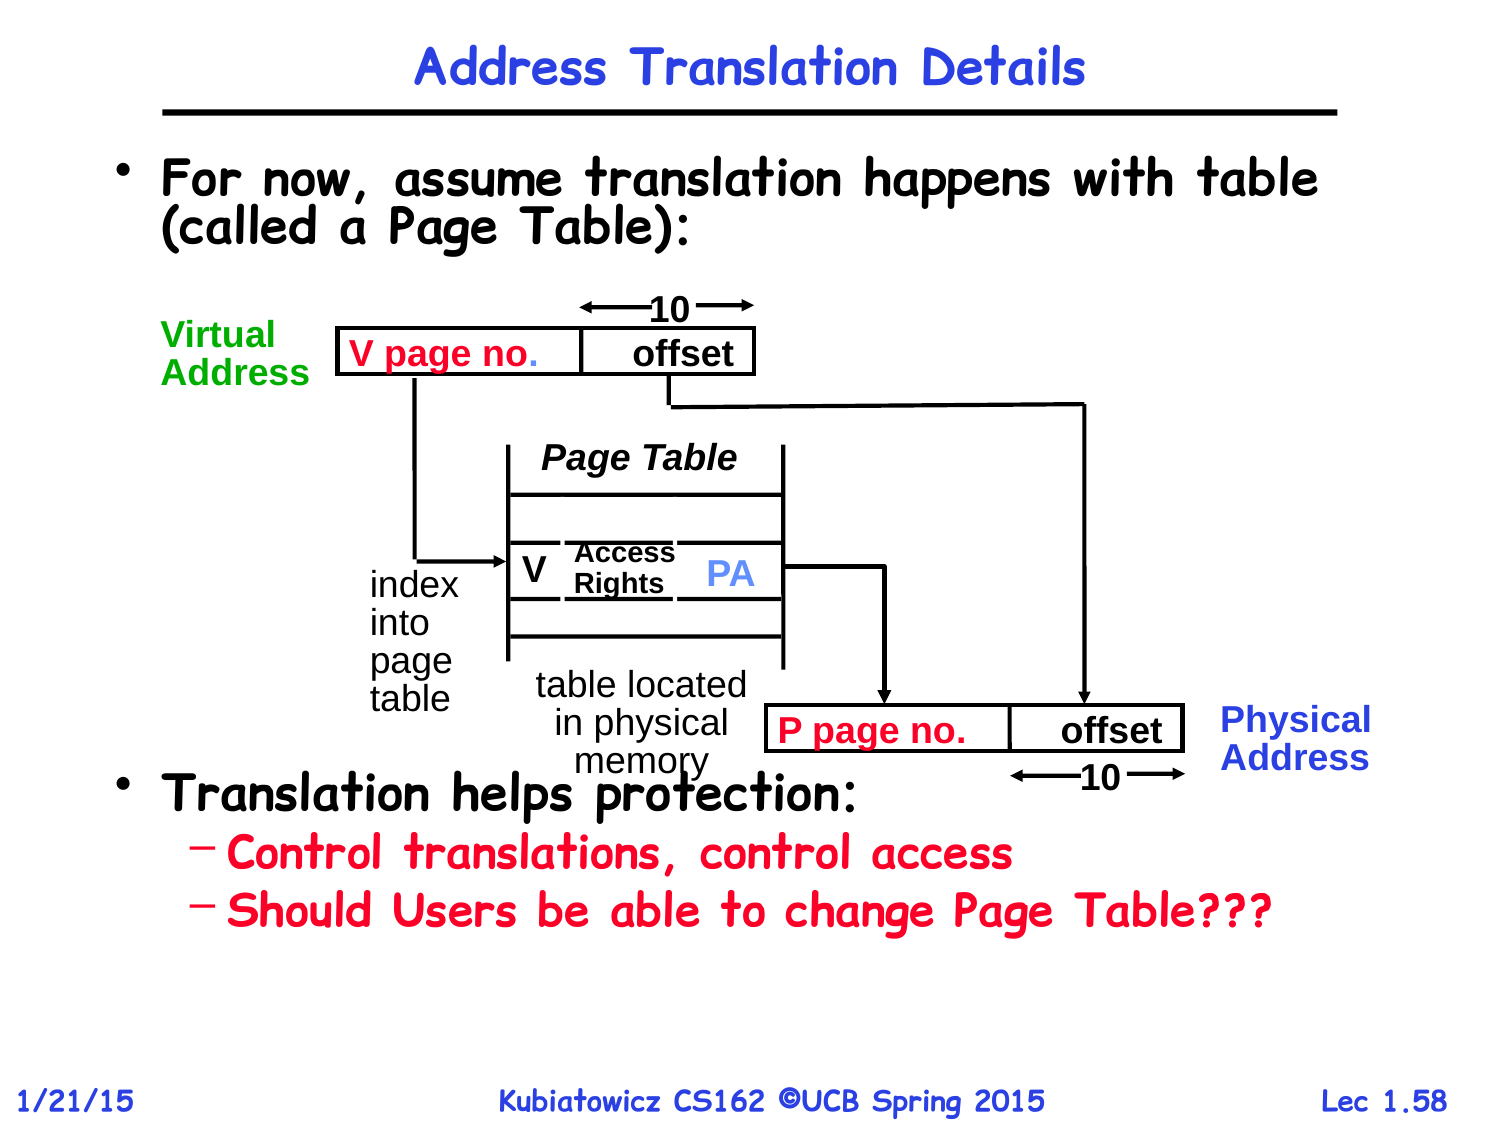

# Address Translation Details
For now, assume translation happens with table (called a Page Table):

Translation helps protection:
Control translations, control access
Should Users be able to change Page Table???
10

V page no.
offset

Page Table

Access
Rights

V
PA

index
into
page
table

table located
in physical
memory

P page no.
offset
10

Virtual
Address
Physical
Address